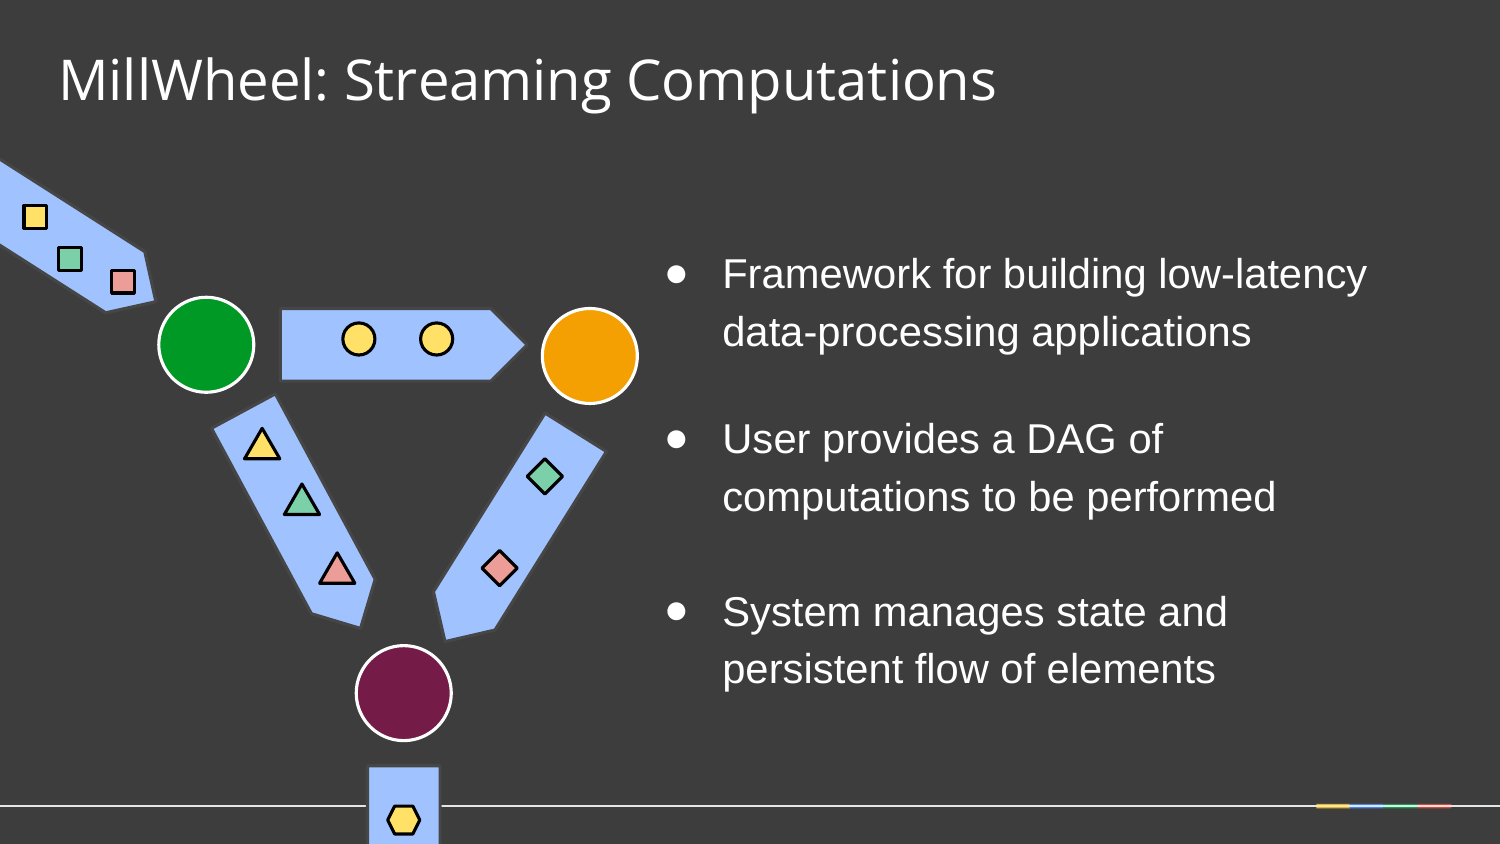

MillWheel: Streaming Computations
Framework for building low-latency data-processing applications
User provides a DAG of computations to be performed
System manages state and persistent flow of elements